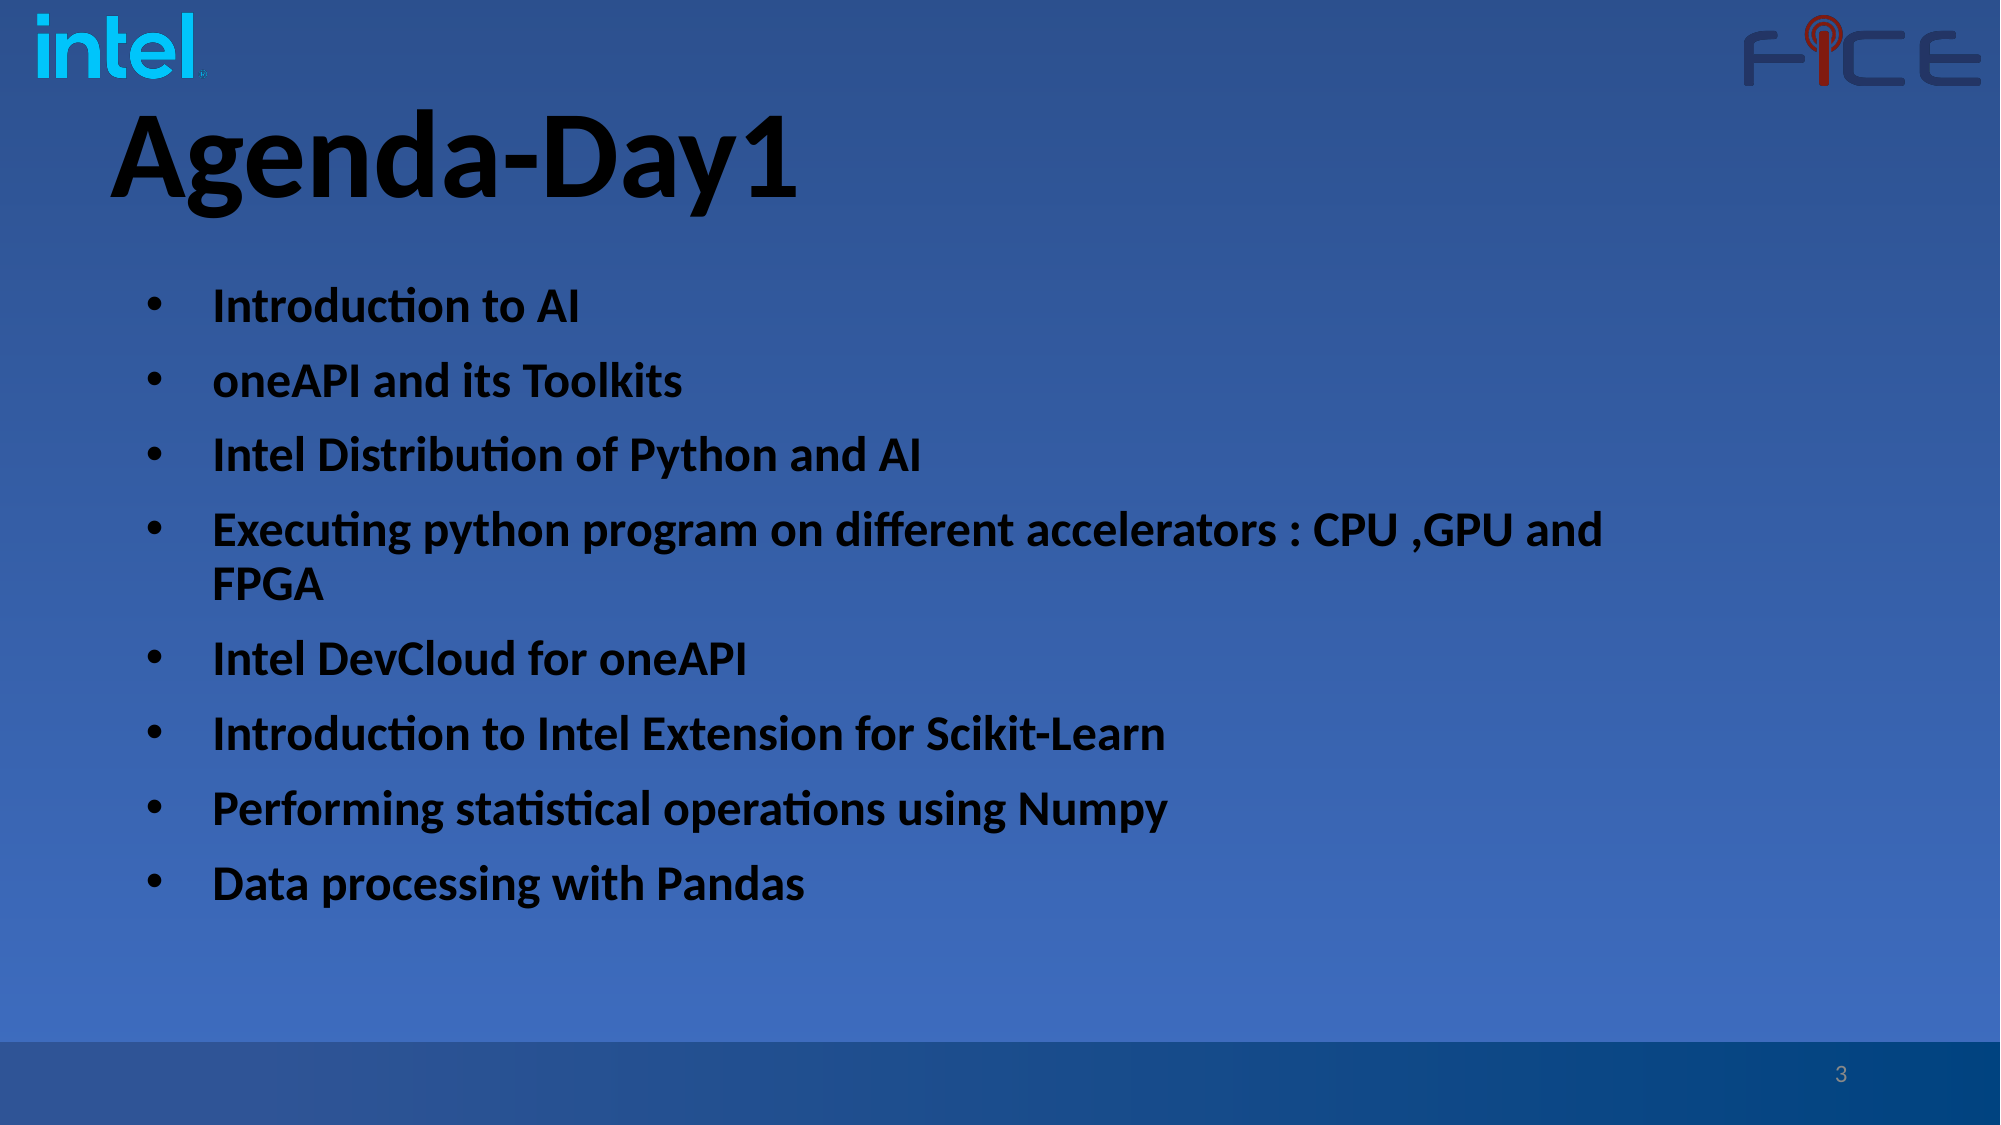

# Agenda-Day1
Introduction to AI
oneAPI and its Toolkits
Intel Distribution of Python and AI
Executing python program on different accelerators : CPU ,GPU and FPGA
Intel DevCloud for oneAPI
Introduction to Intel Extension for Scikit-Learn
Performing statistical operations using Numpy
Data processing with Pandas

3